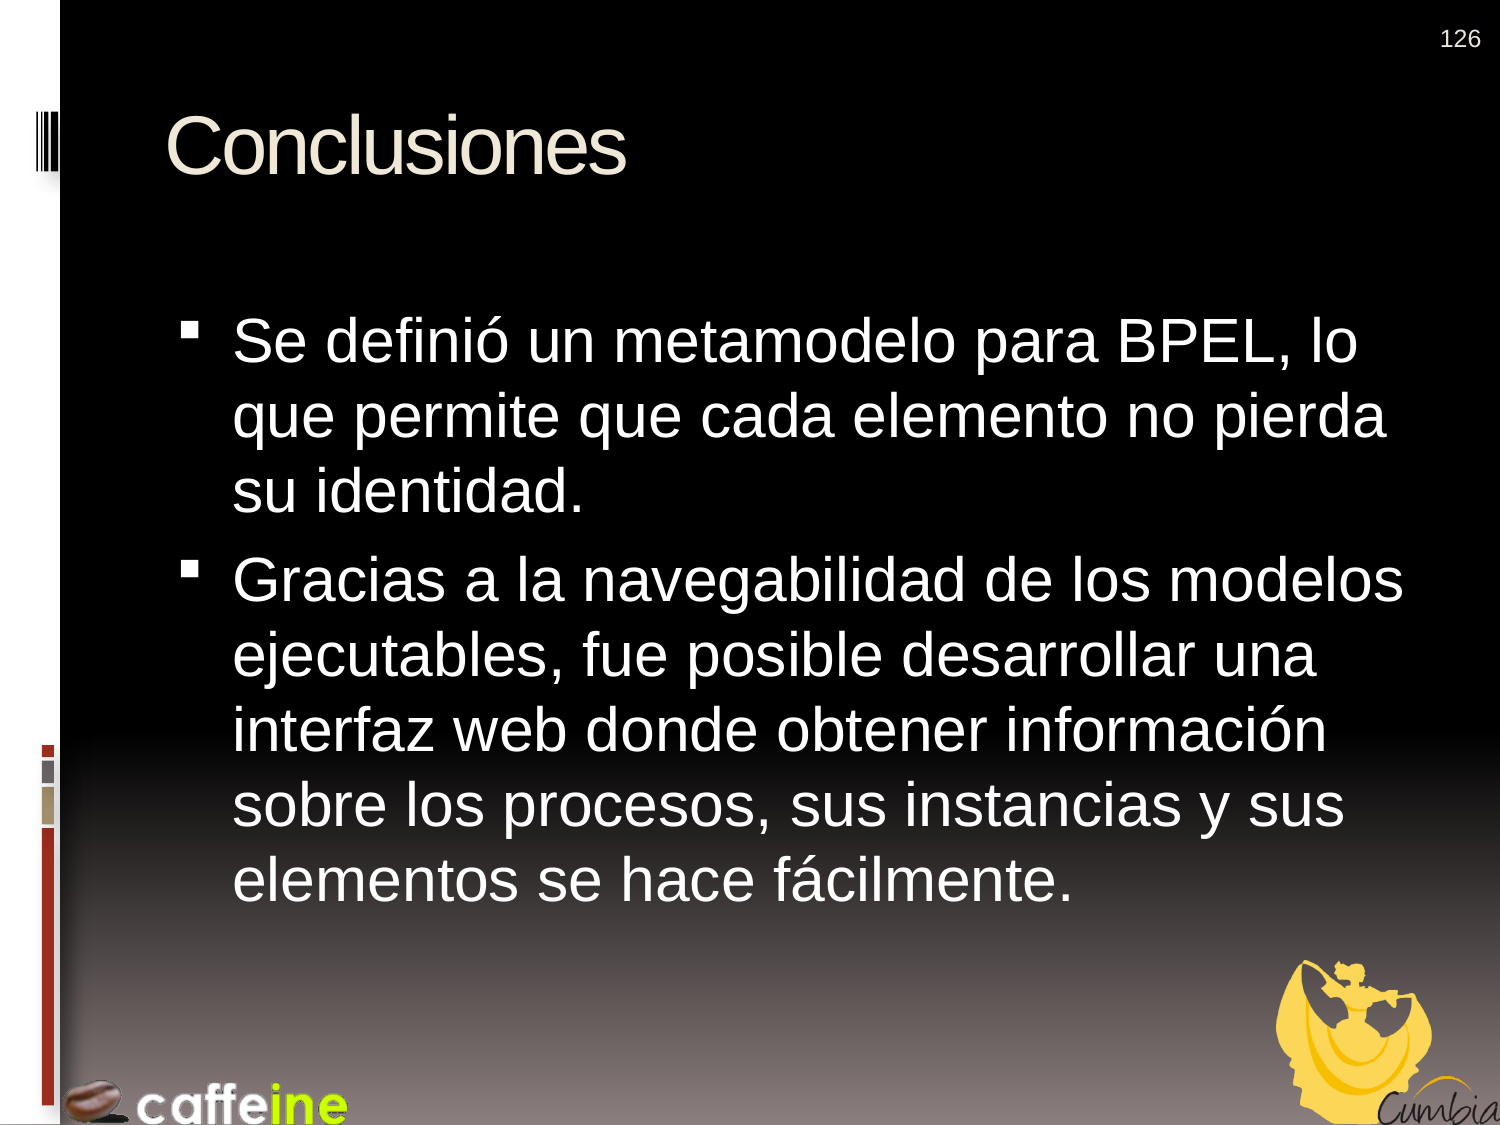

126
# Conclusiones
Se definió un metamodelo para BPEL, lo que permite que cada elemento no pierda su identidad.
Gracias a la navegabilidad de los modelos ejecutables, fue posible desarrollar una interfaz web donde obtener información sobre los procesos, sus instancias y sus elementos se hace fácilmente.